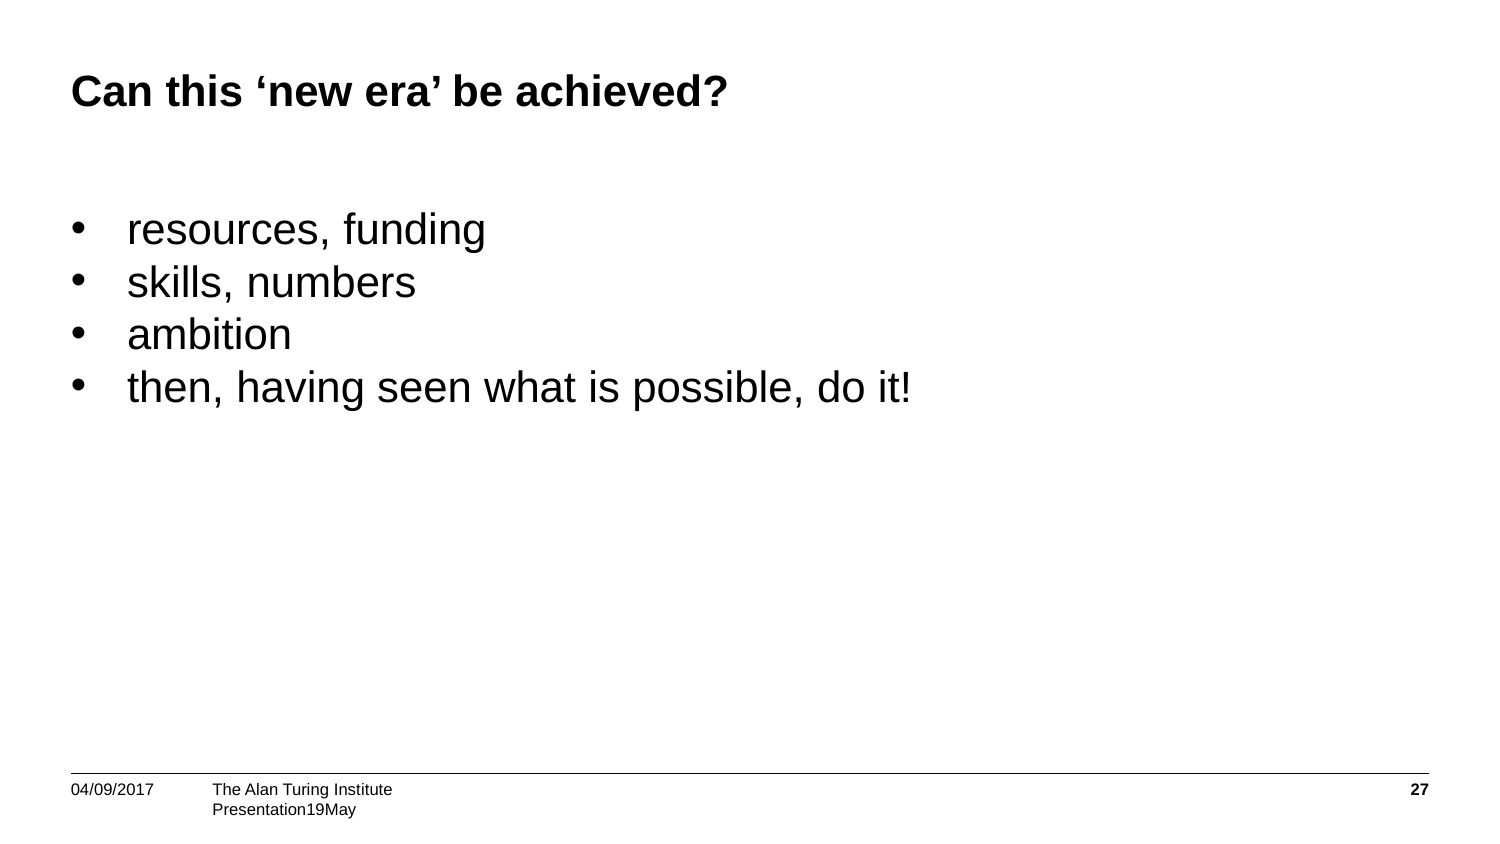

# Can this ‘new era’ be achieved?
resources, funding
skills, numbers
ambition
then, having seen what is possible, do it!
04/09/2017
27
Presentation19May